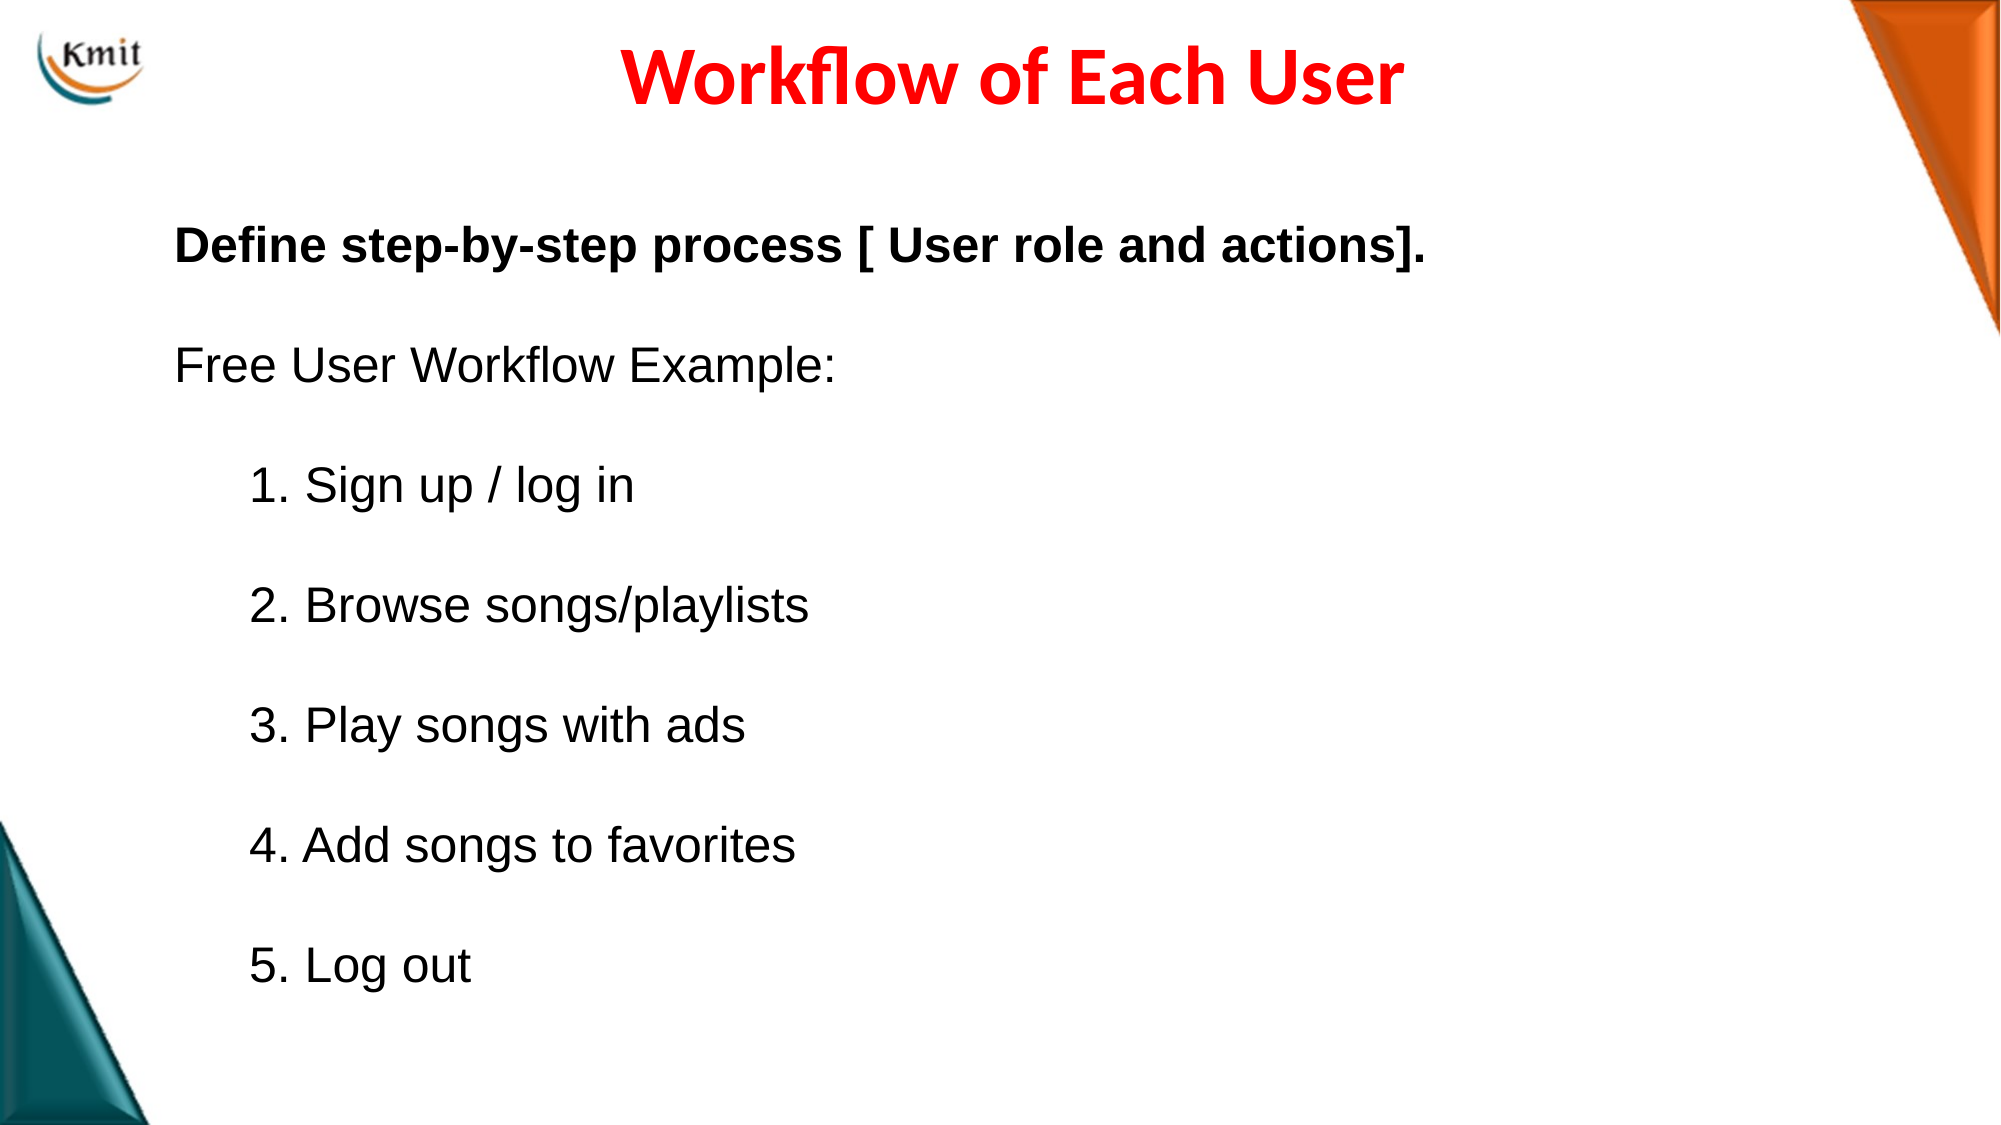

# Workflow of Each User
Define step-by-step process [ User role and actions].
Free User Workflow Example:
1. Sign up / log in
2. Browse songs/playlists
3. Play songs with ads
4. Add songs to favorites
5. Log out